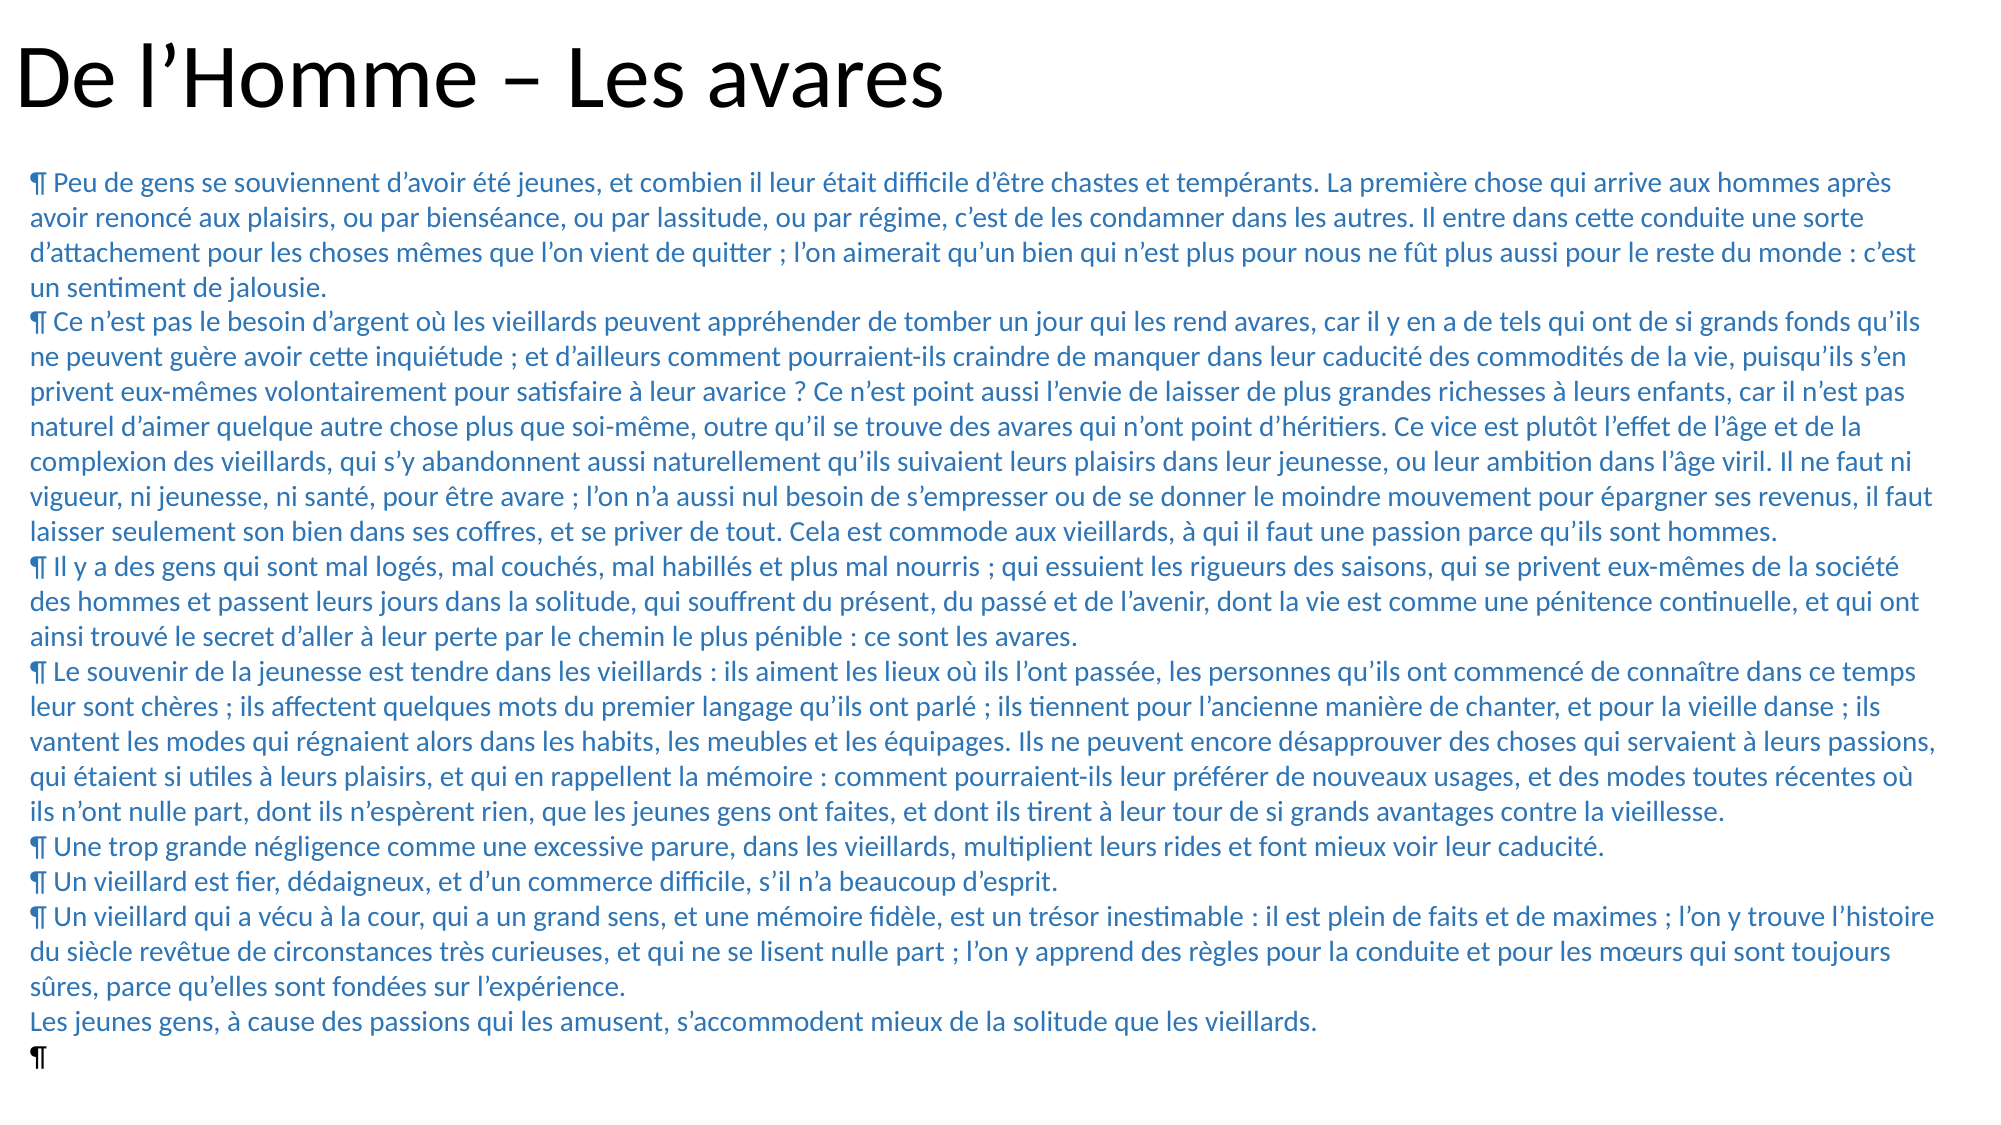

# De l’Homme – Les avares
¶ Peu de gens se souviennent d’avoir été jeunes, et combien il leur était difficile d’être chastes et tempérants. La première chose qui arrive aux hommes après avoir renoncé aux plaisirs, ou par bienséance, ou par lassitude, ou par régime, c’est de les condamner dans les autres. Il entre dans cette conduite une sorte d’attachement pour les choses mêmes que l’on vient de quitter ; l’on aimerait qu’un bien qui n’est plus pour nous ne fût plus aussi pour le reste du monde : c’est un sentiment de jalousie.
¶ Ce n’est pas le besoin d’argent où les vieillards peuvent appréhender de tomber un jour qui les rend avares, car il y en a de tels qui ont de si grands fonds qu’ils ne peuvent guère avoir cette inquiétude ; et d’ailleurs comment pourraient-ils craindre de manquer dans leur caducité des commodités de la vie, puisqu’ils s’en privent eux-mêmes volontairement pour satisfaire à leur avarice ? Ce n’est point aussi l’envie de laisser de plus grandes richesses à leurs enfants, car il n’est pas naturel d’aimer quelque autre chose plus que soi-même, outre qu’il se trouve des avares qui n’ont point d’héritiers. Ce vice est plutôt l’effet de l’âge et de la complexion des vieillards, qui s’y abandonnent aussi naturellement qu’ils suivaient leurs plaisirs dans leur jeunesse, ou leur ambition dans l’âge viril. Il ne faut ni vigueur, ni jeunesse, ni santé, pour être avare ; l’on n’a aussi nul besoin de s’empresser ou de se donner le moindre mouvement pour épargner ses revenus, il faut laisser seulement son bien dans ses coffres, et se priver de tout. Cela est commode aux vieillards, à qui il faut une passion parce qu’ils sont hommes.
¶ Il y a des gens qui sont mal logés, mal couchés, mal habillés et plus mal nourris ; qui essuient les rigueurs des saisons, qui se privent eux-mêmes de la société des hommes et passent leurs jours dans la solitude, qui souffrent du présent, du passé et de l’avenir, dont la vie est comme une pénitence continuelle, et qui ont ainsi trouvé le secret d’aller à leur perte par le chemin le plus pénible : ce sont les avares.
¶ Le souvenir de la jeunesse est tendre dans les vieillards : ils aiment les lieux où ils l’ont passée, les personnes qu’ils ont commencé de connaître dans ce temps leur sont chères ; ils affectent quelques mots du premier langage qu’ils ont parlé ; ils tiennent pour l’ancienne manière de chanter, et pour la vieille danse ; ils vantent les modes qui régnaient alors dans les habits, les meubles et les équipages. Ils ne peuvent encore désapprouver des choses qui servaient à leurs passions, qui étaient si utiles à leurs plaisirs, et qui en rappellent la mémoire : comment pourraient-ils leur préférer de nouveaux usages, et des modes toutes récentes où ils n’ont nulle part, dont ils n’espèrent rien, que les jeunes gens ont faites, et dont ils tirent à leur tour de si grands avantages contre la vieillesse.
¶ Une trop grande négligence comme une excessive parure, dans les vieillards, multiplient leurs rides et font mieux voir leur caducité.
¶ Un vieillard est fier, dédaigneux, et d’un commerce difficile, s’il n’a beaucoup d’esprit.
¶ Un vieillard qui a vécu à la cour, qui a un grand sens, et une mémoire fidèle, est un trésor inestimable : il est plein de faits et de maximes ; l’on y trouve l’histoire du siècle revêtue de circonstances très curieuses, et qui ne se lisent nulle part ; l’on y apprend des règles pour la conduite et pour les mœurs qui sont toujours sûres, parce qu’elles sont fondées sur l’expérience.
Les jeunes gens, à cause des passions qui les amusent, s’accommodent mieux de la solitude que les vieillards.
¶